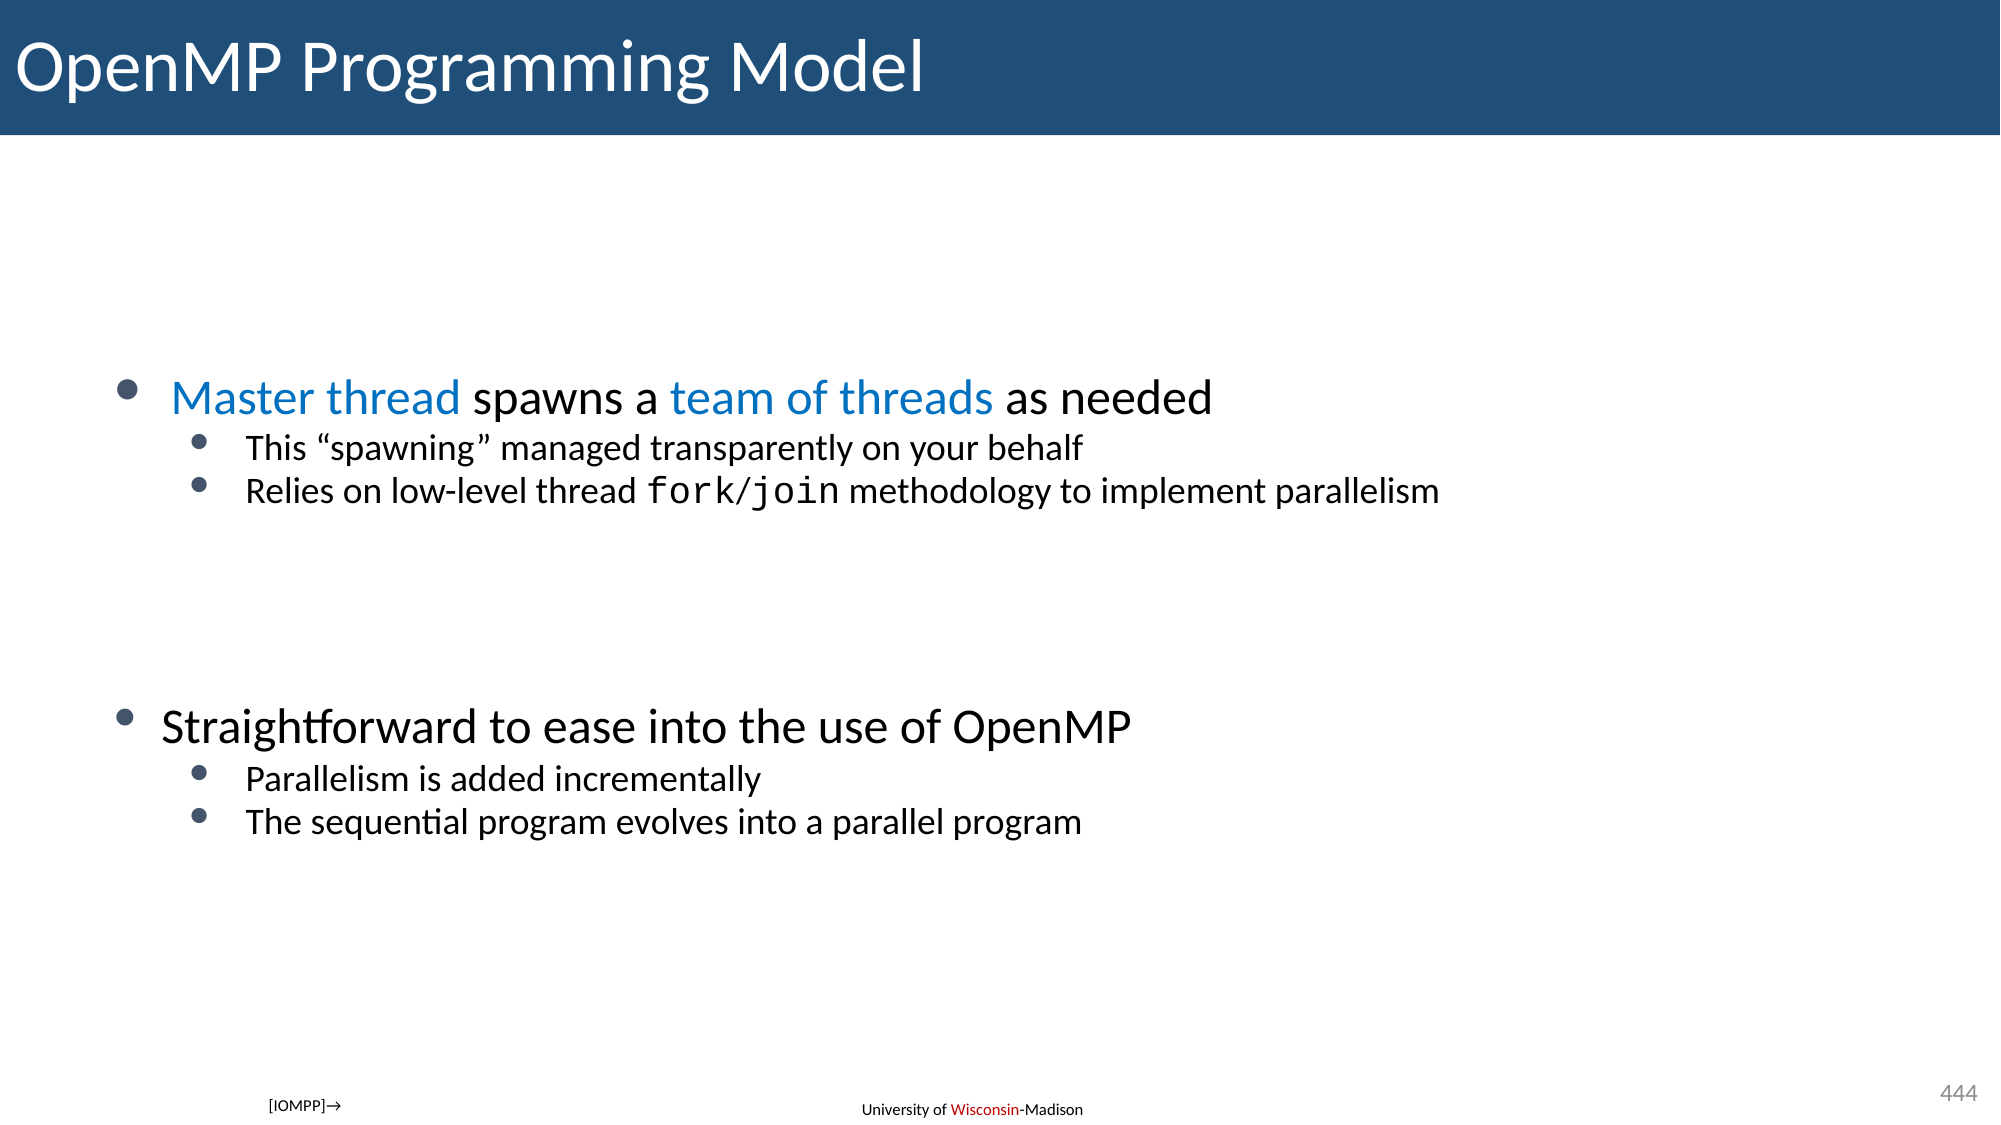

# OpenMP Programming Model

Master thread spawns a team of threads as needed
This “spawning” managed transparently on your behalf
Relies on low-level thread fork/join methodology to implement parallelism

Straightforward to ease into the use of OpenMP
Parallelism is added incrementally
The sequential program evolves into a parallel program
444
[IOMPP]→